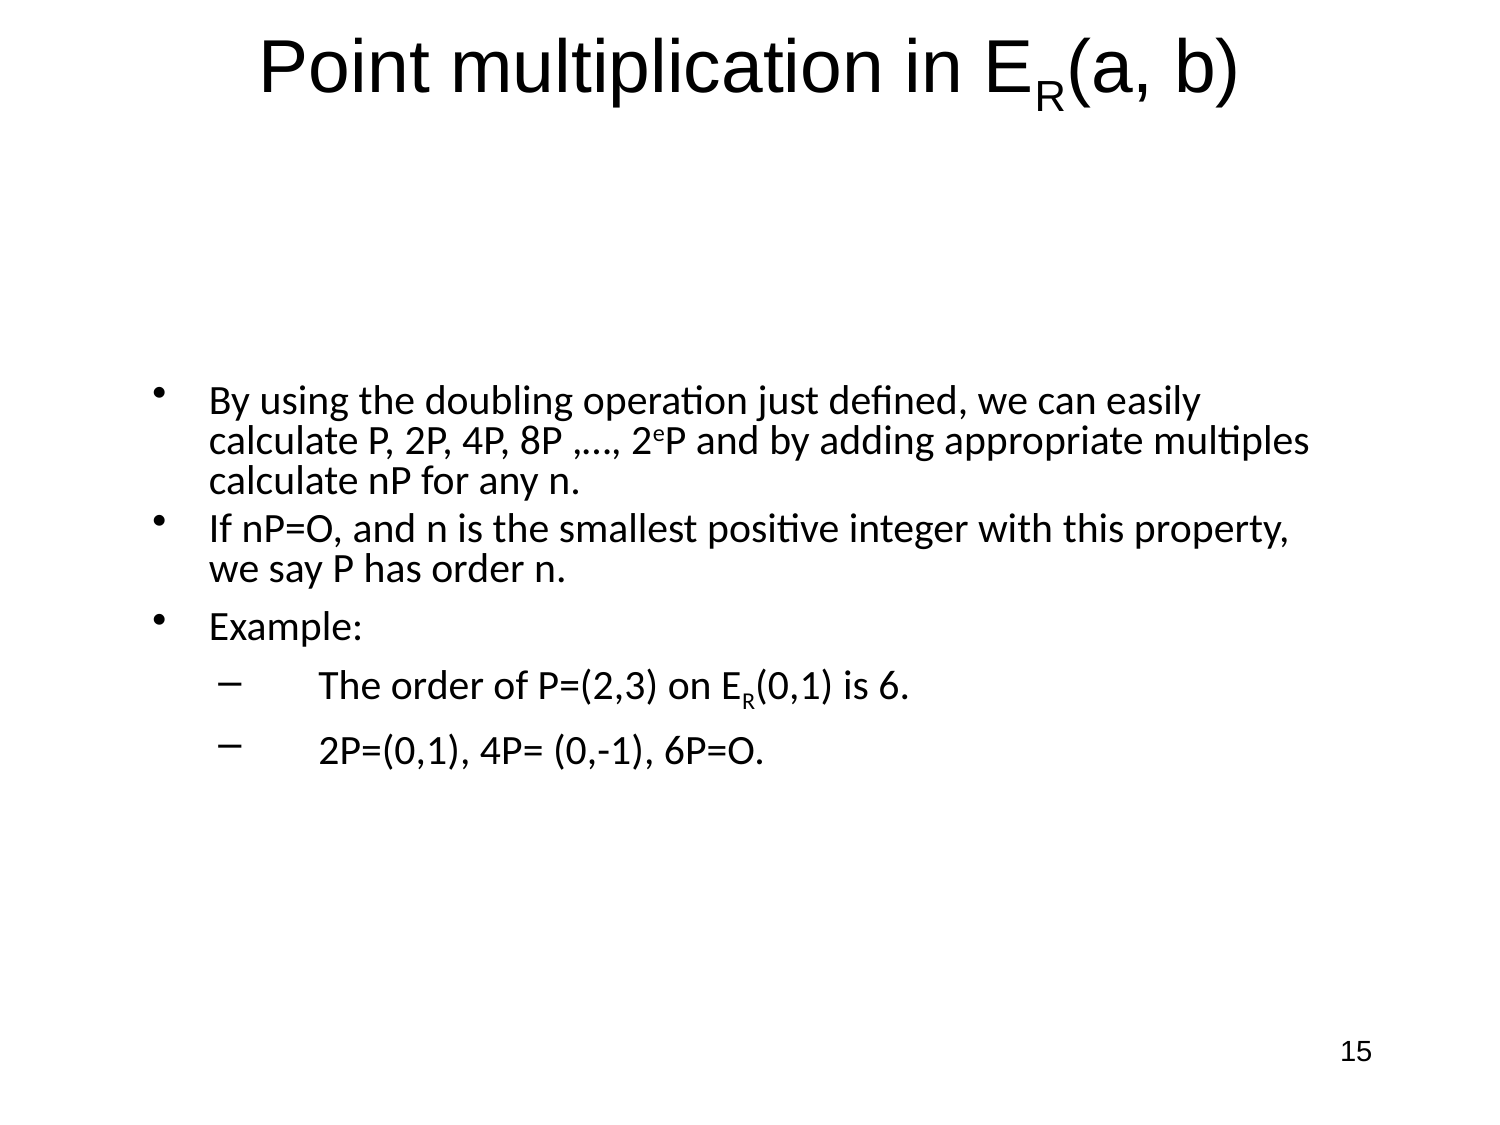

# Point multiplication in ER(a, b)
By using the doubling operation just defined, we can easily calculate P, 2P, 4P, 8P ,…, 2eP and by adding appropriate multiples calculate nP for any n.
If nP=O, and n is the smallest positive integer with this property, we say P has order n.
Example:
The order of P=(2,3) on ER(0,1) is 6.
2P=(0,1), 4P= (0,-1), 6P=O.

15